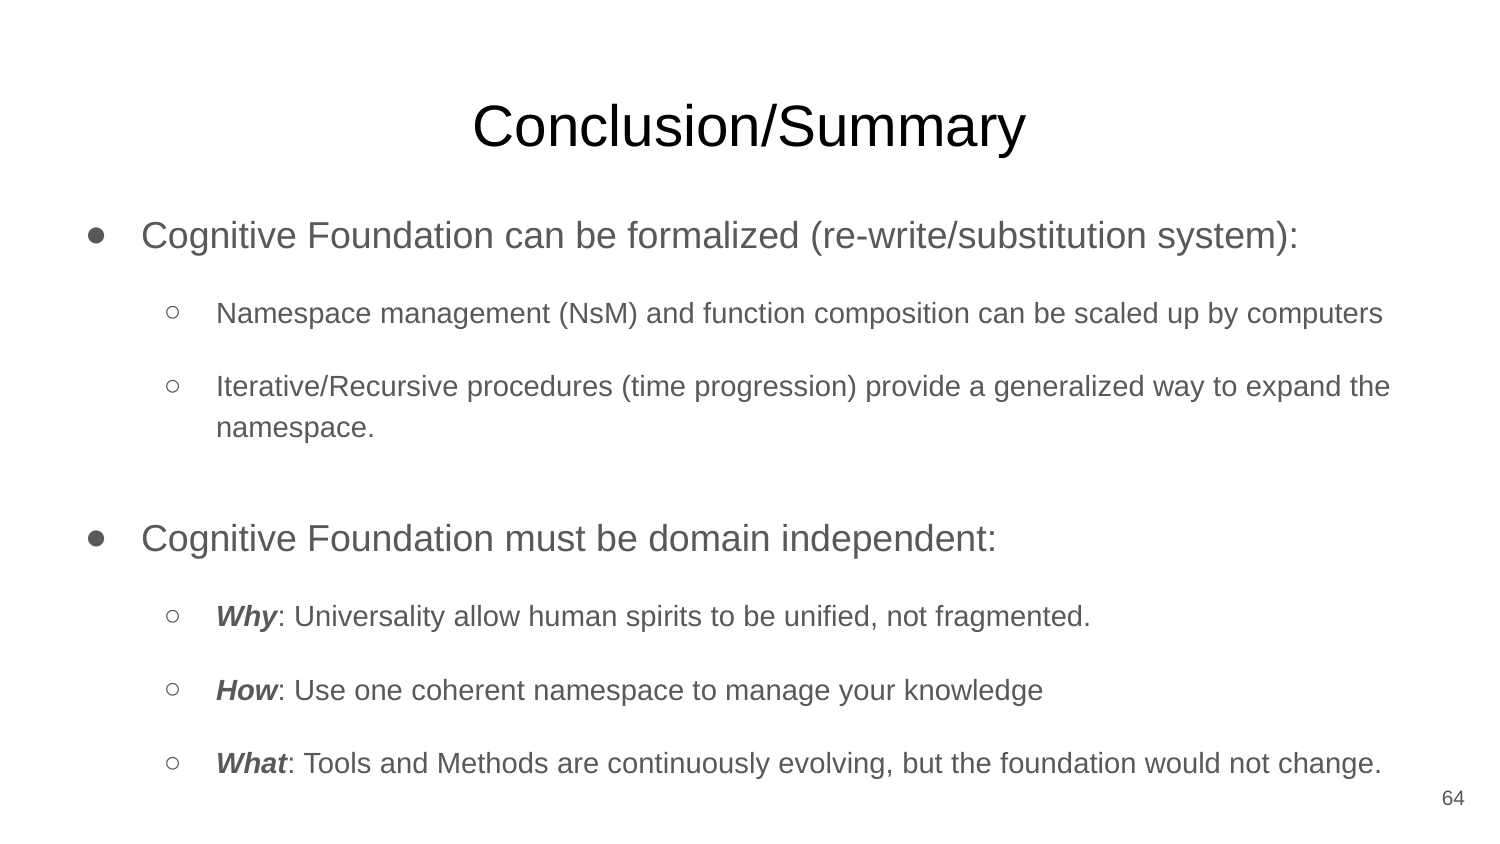

# Conclusion/Summary
Cognitive Foundation can be formalized (re-write/substitution system):
Namespace management (NsM) and function composition can be scaled up by computers
Iterative/Recursive procedures (time progression) provide a generalized way to expand the namespace.

Cognitive Foundation must be domain independent:
Why: Universality allow human spirits to be unified, not fragmented.
How: Use one coherent namespace to manage your knowledge
What: Tools and Methods are continuously evolving, but the foundation would not change.
64